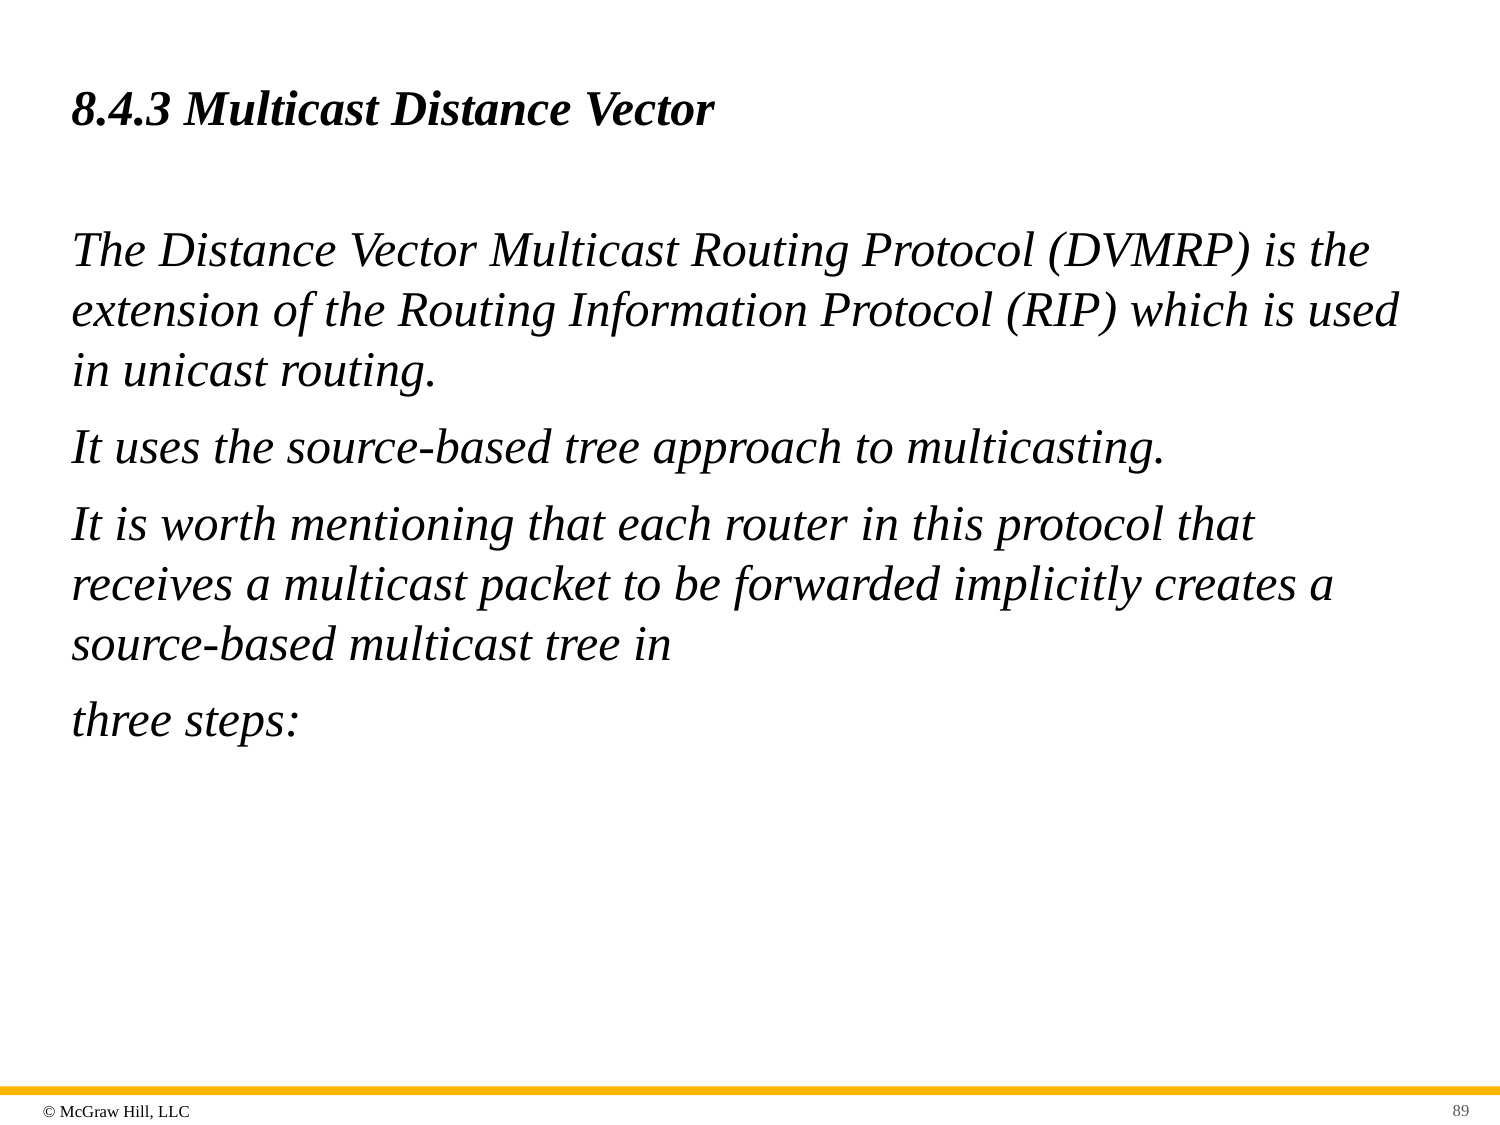

# 8.4.3 Multicast Distance Vector
The Distance Vector Multicast Routing Protocol (DVMRP) is the extension of the Routing Information Protocol (RIP) which is used in unicast routing.
It uses the source-based tree approach to multicasting.
It is worth mentioning that each router in this protocol that receives a multicast packet to be forwarded implicitly creates a source-based multicast tree in
three steps:
89